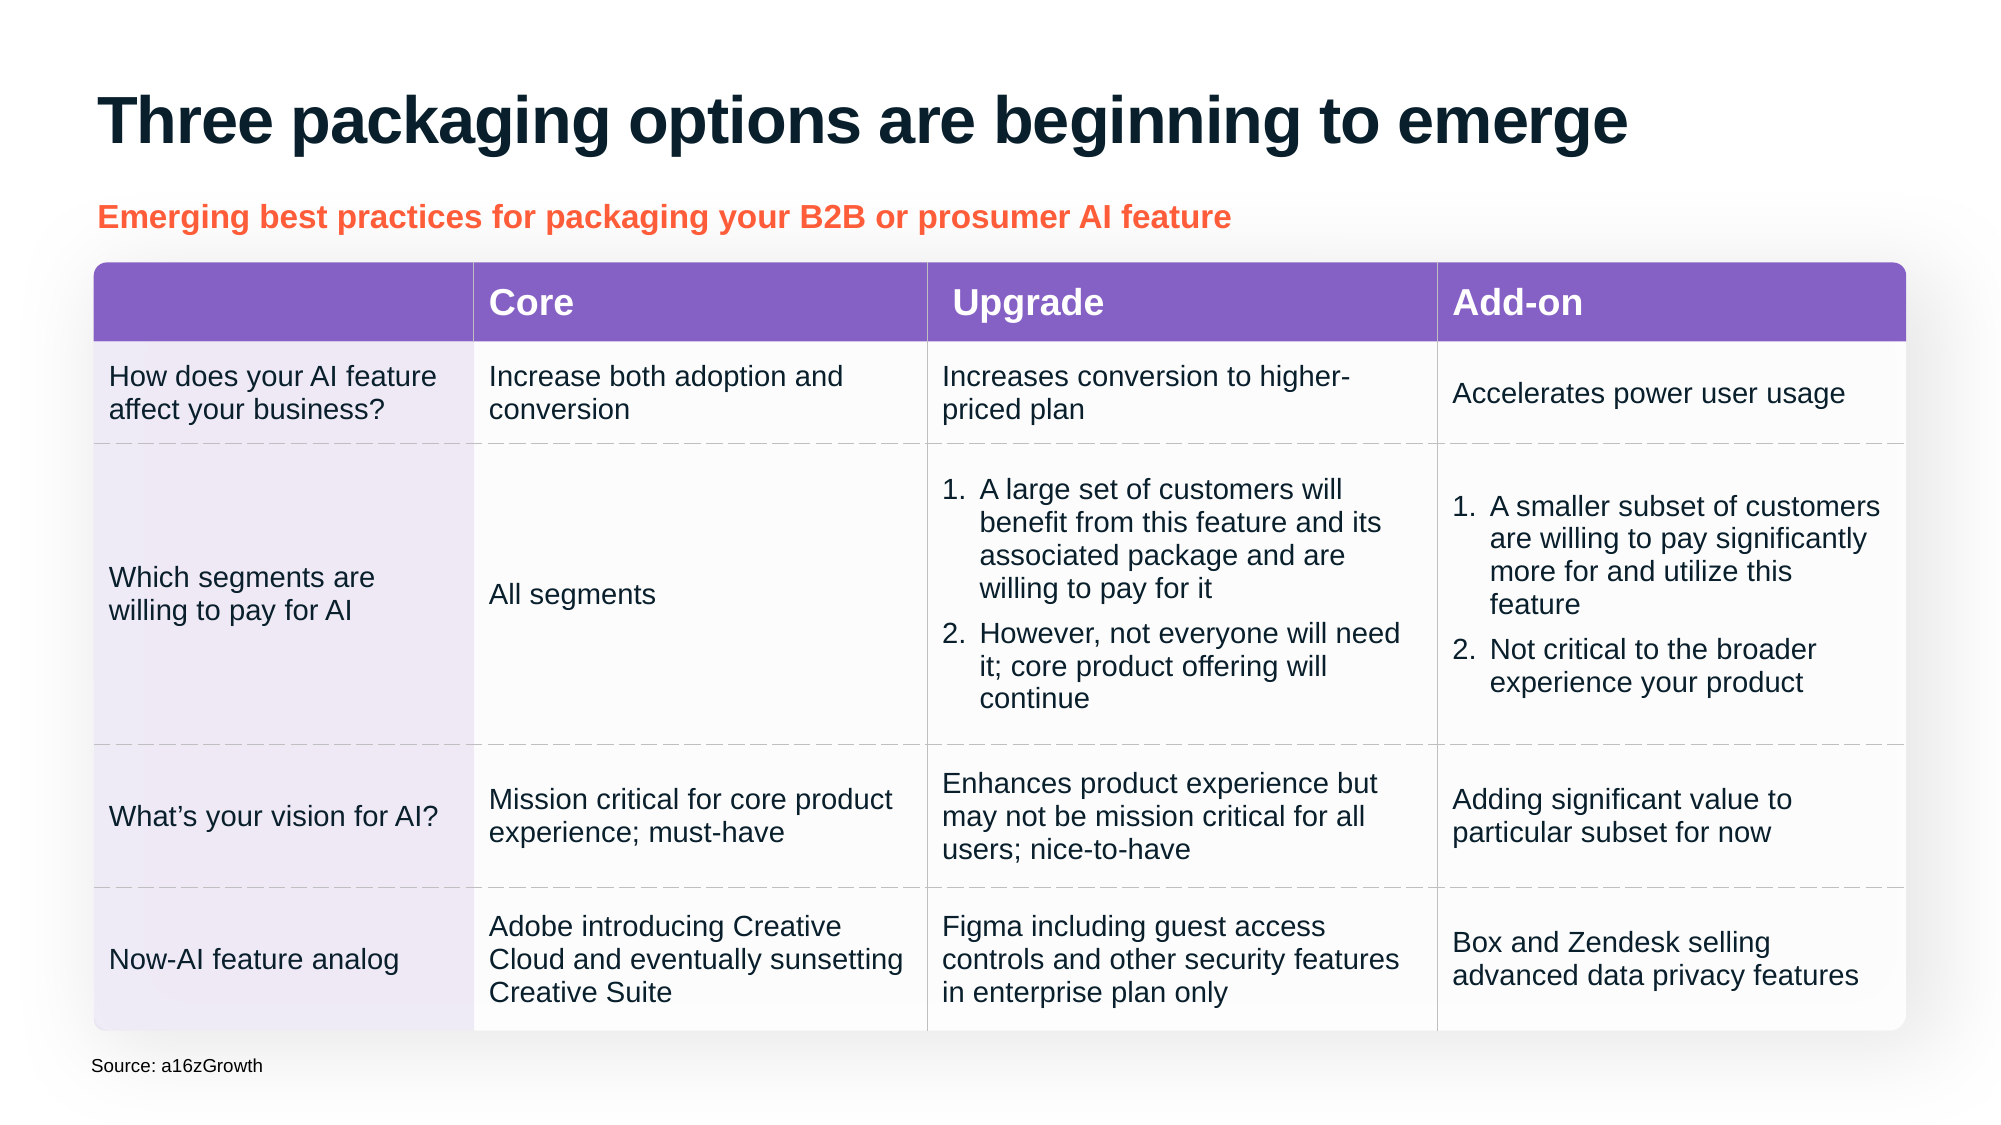

# Three packaging options are beginning to emerge
Emerging best practices for packaging your B2B or prosumer AI feature
|  | Core | Upgrade | Add-on |
| --- | --- | --- | --- |
| How does your AI feature affect your business? | Increase both adoption and conversion | Increases conversion to higher-priced plan | Accelerates power user usage |
| Which segments are willing to pay for AI | All segments | A large set of customers will benefit from this feature and its associated package and are willing to pay for it However, not everyone will need it; core product offering will continue | A smaller subset of customers are willing to pay significantly more for and utilize this feature Not critical to the broader experience your product |
| What’s your vision for AI? | Mission critical for core product experience; must-have | Enhances product experience but may not be mission critical for all users; nice-to-have | Adding significant value to particular subset for now |
| Now-AI feature analog | Adobe introducing Creative Cloud and eventually sunsetting Creative Suite | Figma including guest access controls and other security features in enterprise plan only | Box and Zendesk selling advanced data privacy features |

Source: a16zGrowth